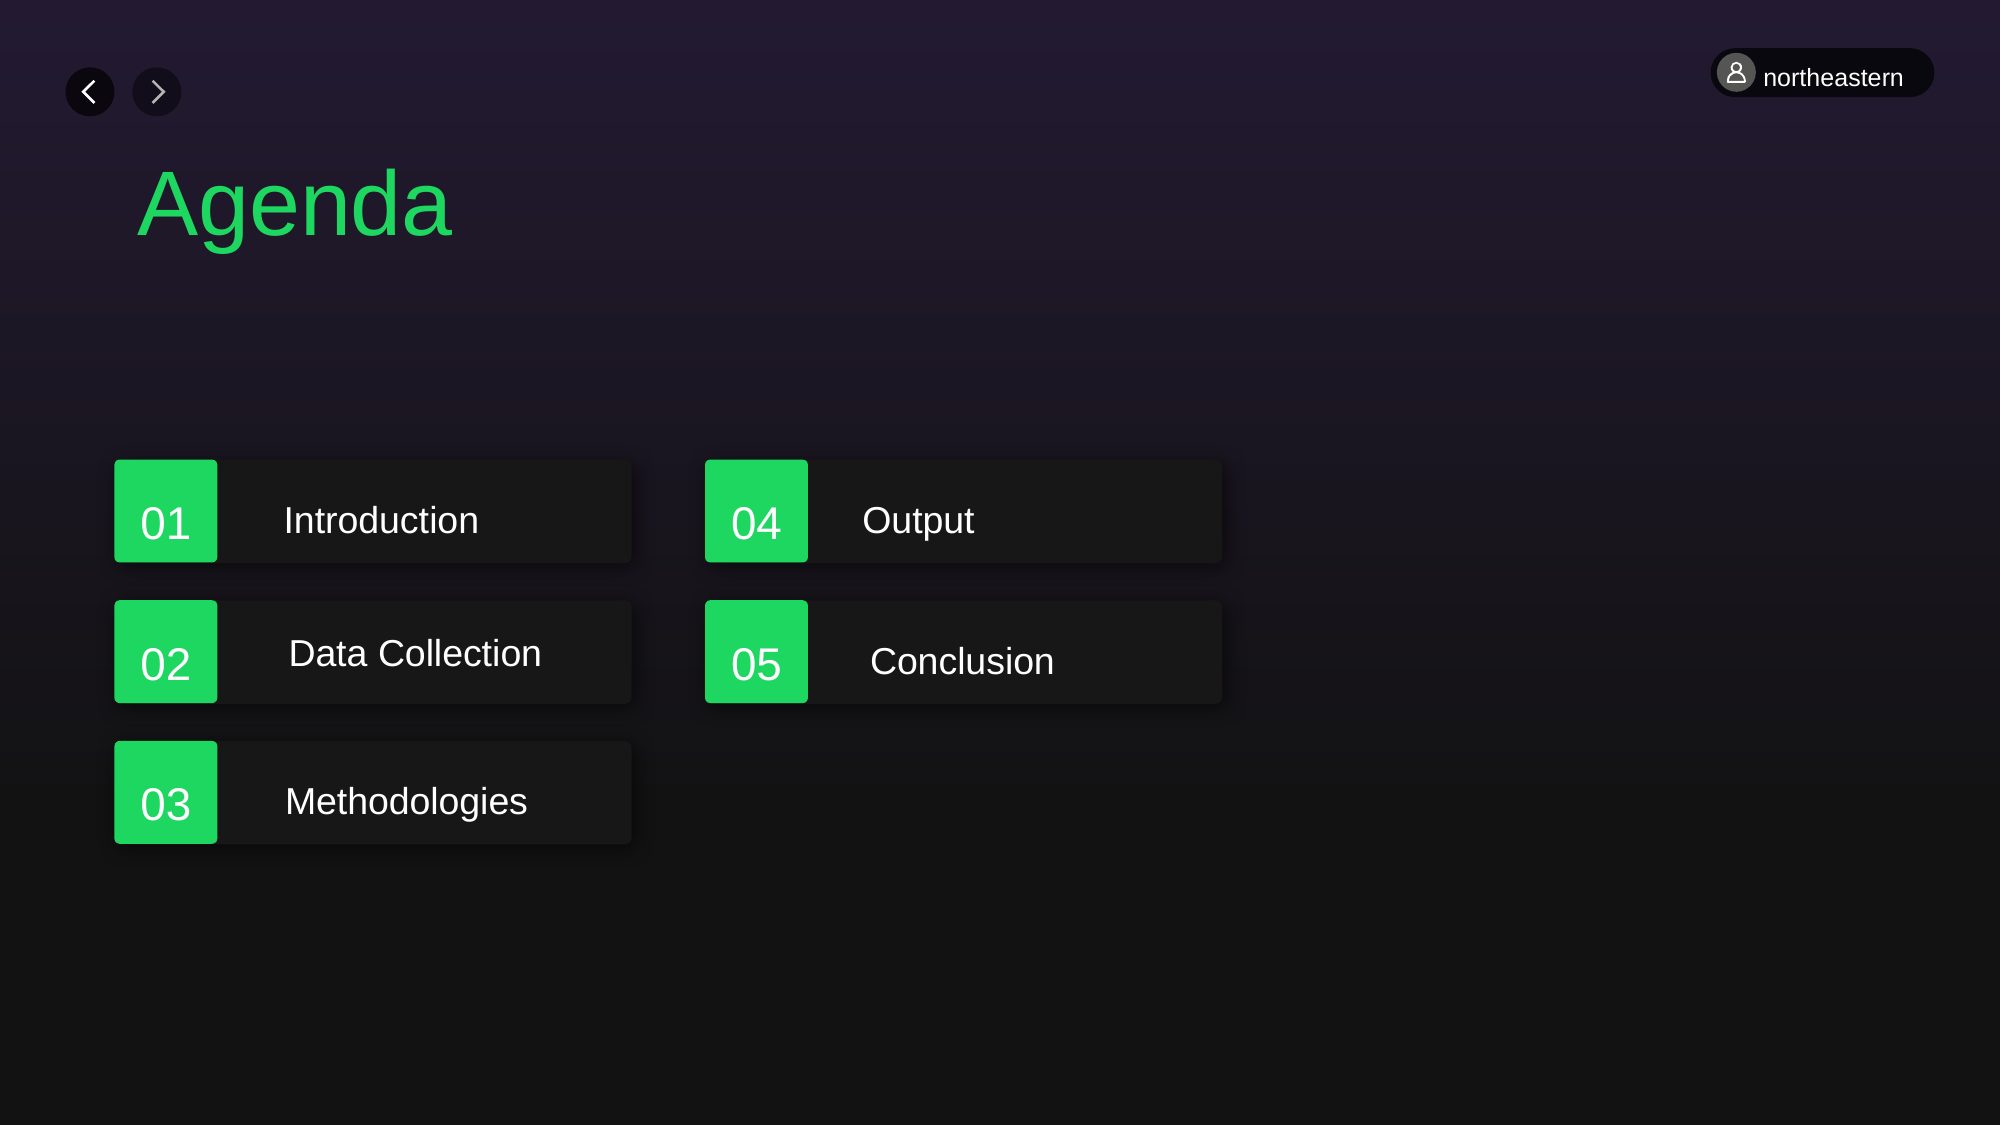

northeastern

Agenda

01
04
Introduction
 Output

Data Collection
02
05
Conclusion

03
Methodologies